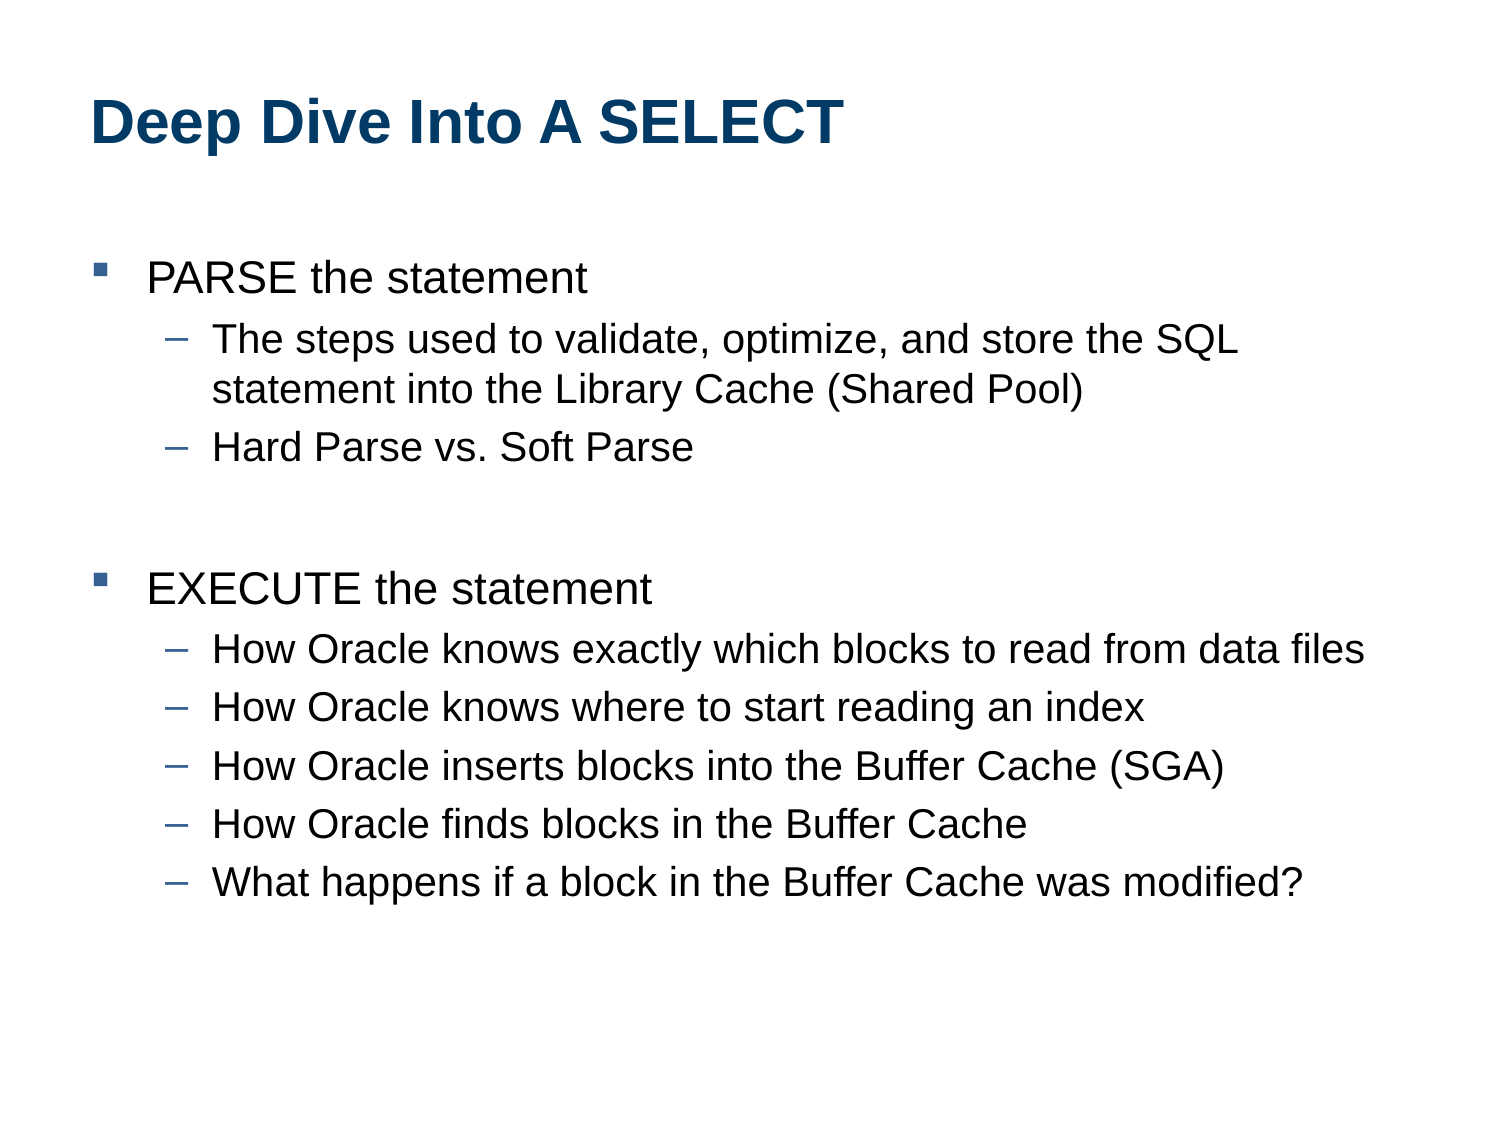

# Deep Dive Into A SELECT
PARSE the statement
The steps used to validate, optimize, and store the SQL statement into the Library Cache (Shared Pool)
Hard Parse vs. Soft Parse

EXECUTE the statement
How Oracle knows exactly which blocks to read from data files
How Oracle knows where to start reading an index
How Oracle inserts blocks into the Buffer Cache (SGA)
How Oracle finds blocks in the Buffer Cache
What happens if a block in the Buffer Cache was modified?
4